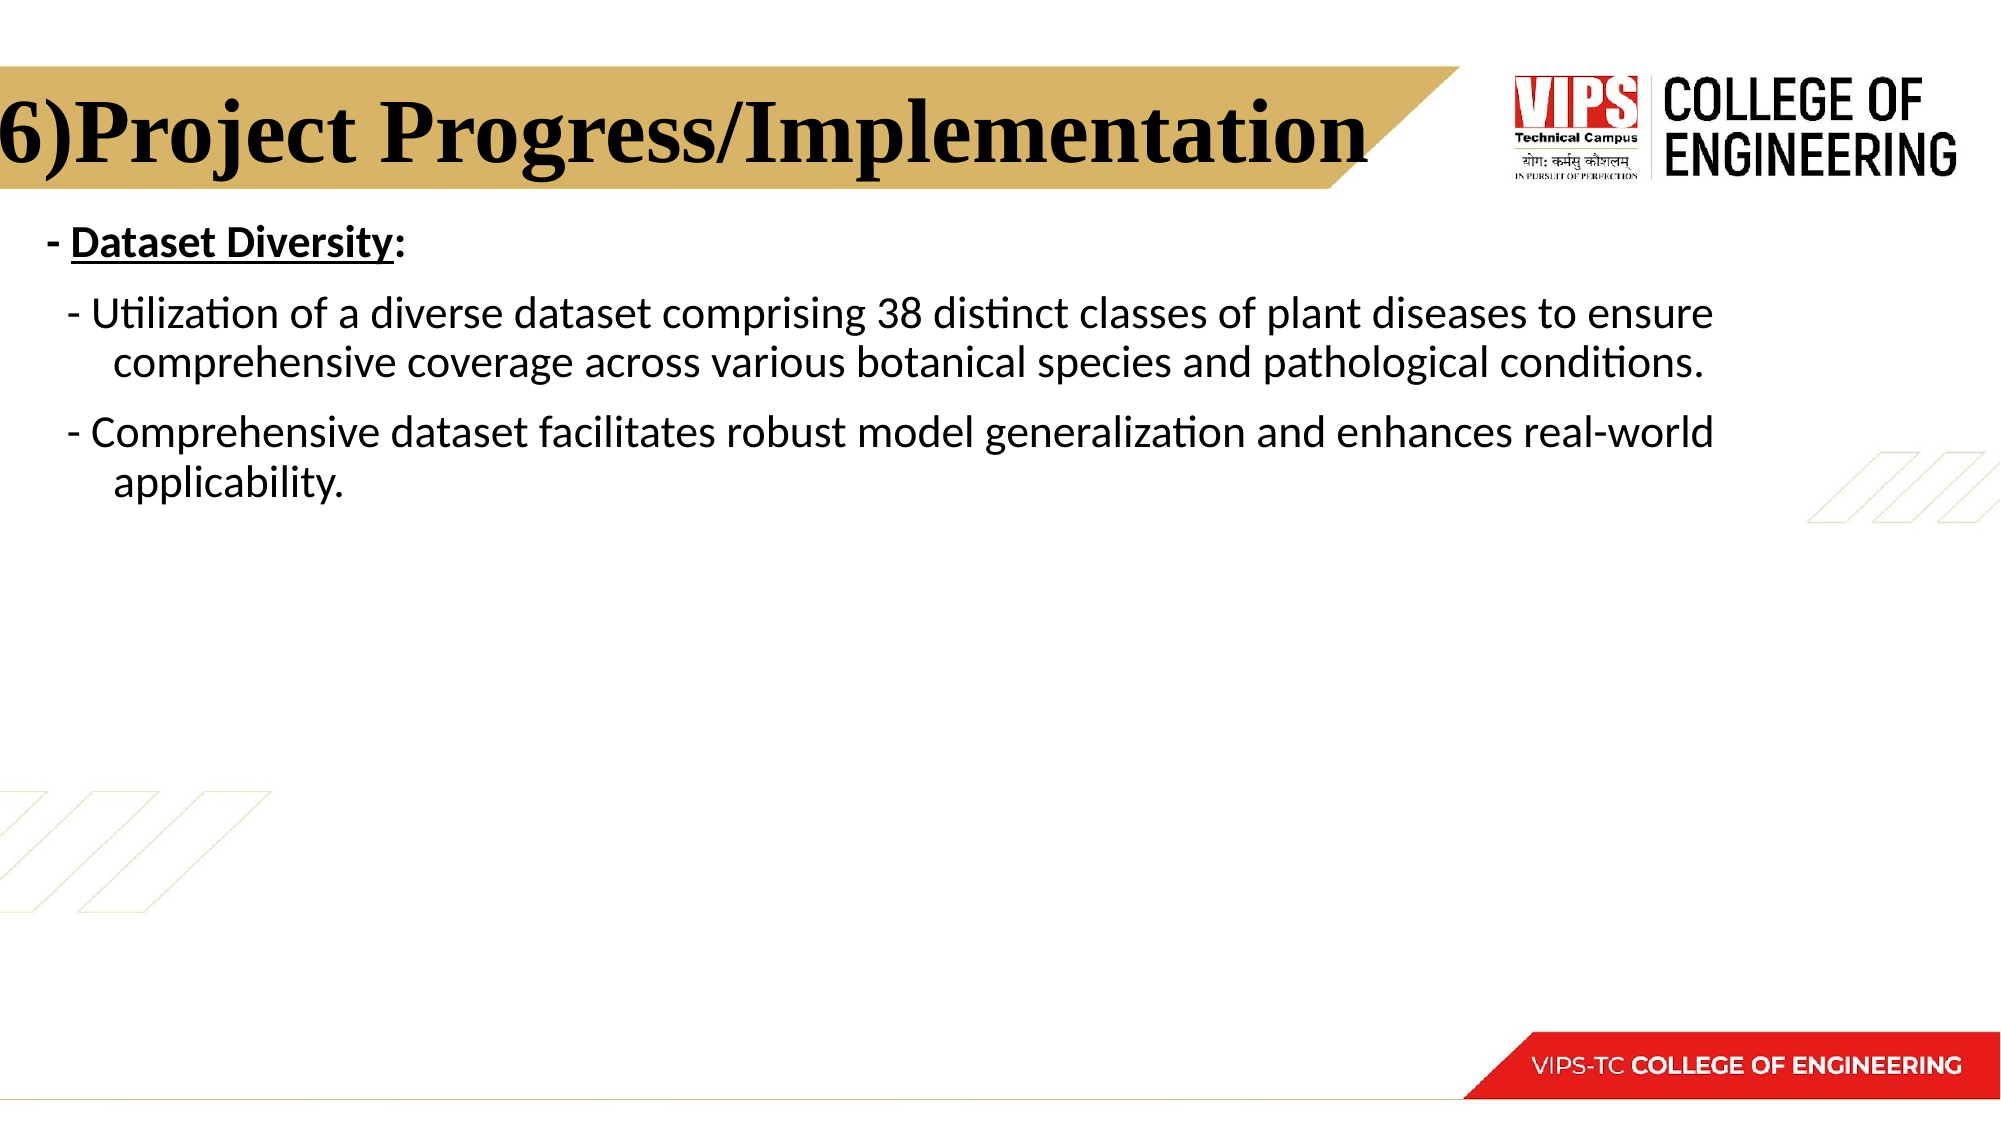

# 6)Project Progress/Implementation
- Dataset Diversity:
  - Utilization of a diverse dataset comprising 38 distinct classes of plant diseases to ensure comprehensive coverage across various botanical species and pathological conditions.
  - Comprehensive dataset facilitates robust model generalization and enhances real-world applicability.